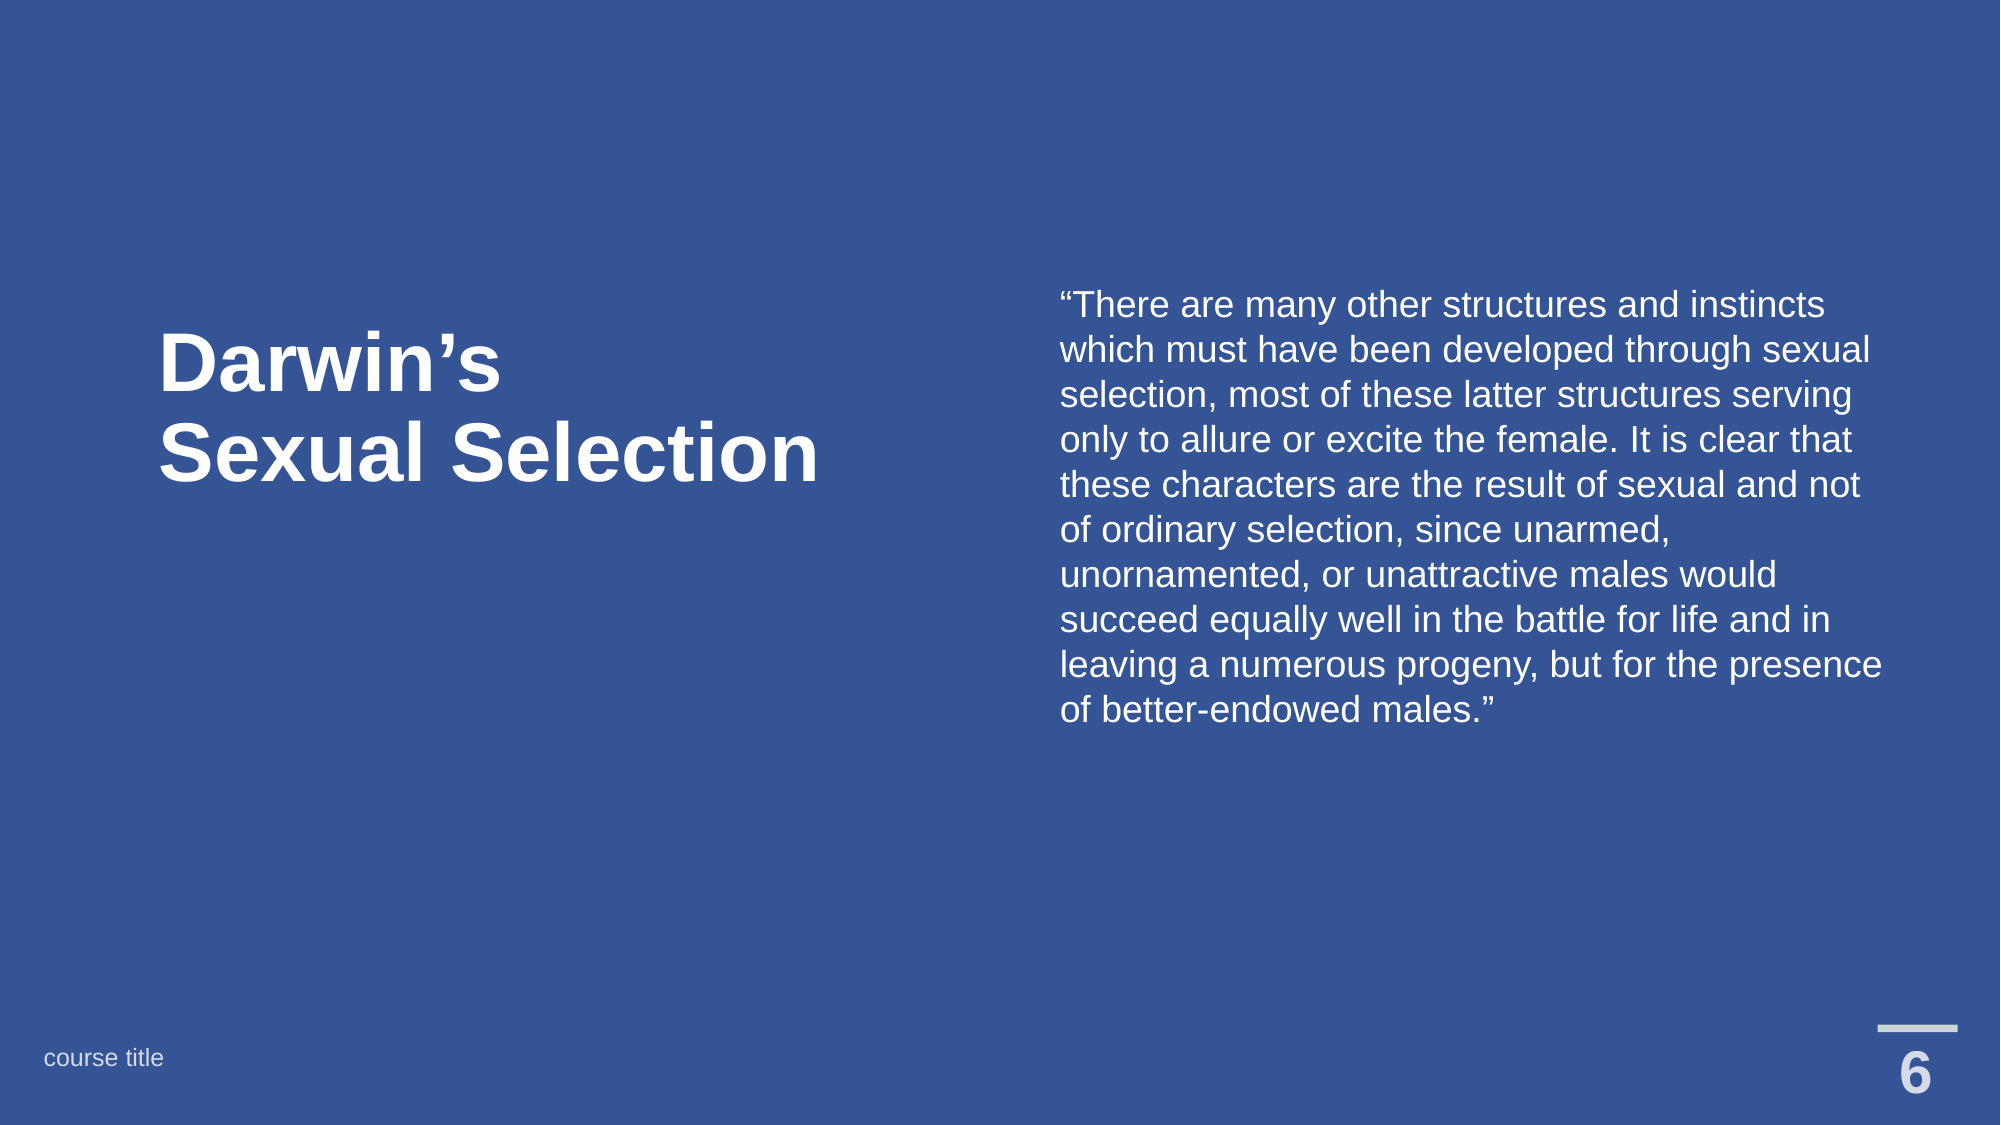

# Darwin’s Sexual Selection
“There are many other structures and instincts which must have been developed through sexual selection, most of these latter structures serving only to allure or excite the female. It is clear that these characters are the result of sexual and not of ordinary selection, since unarmed, unornamented, or unattractive males would succeed equally well in the battle for life and in leaving a numerous progeny, but for the presence of better-endowed males.”
6
course title